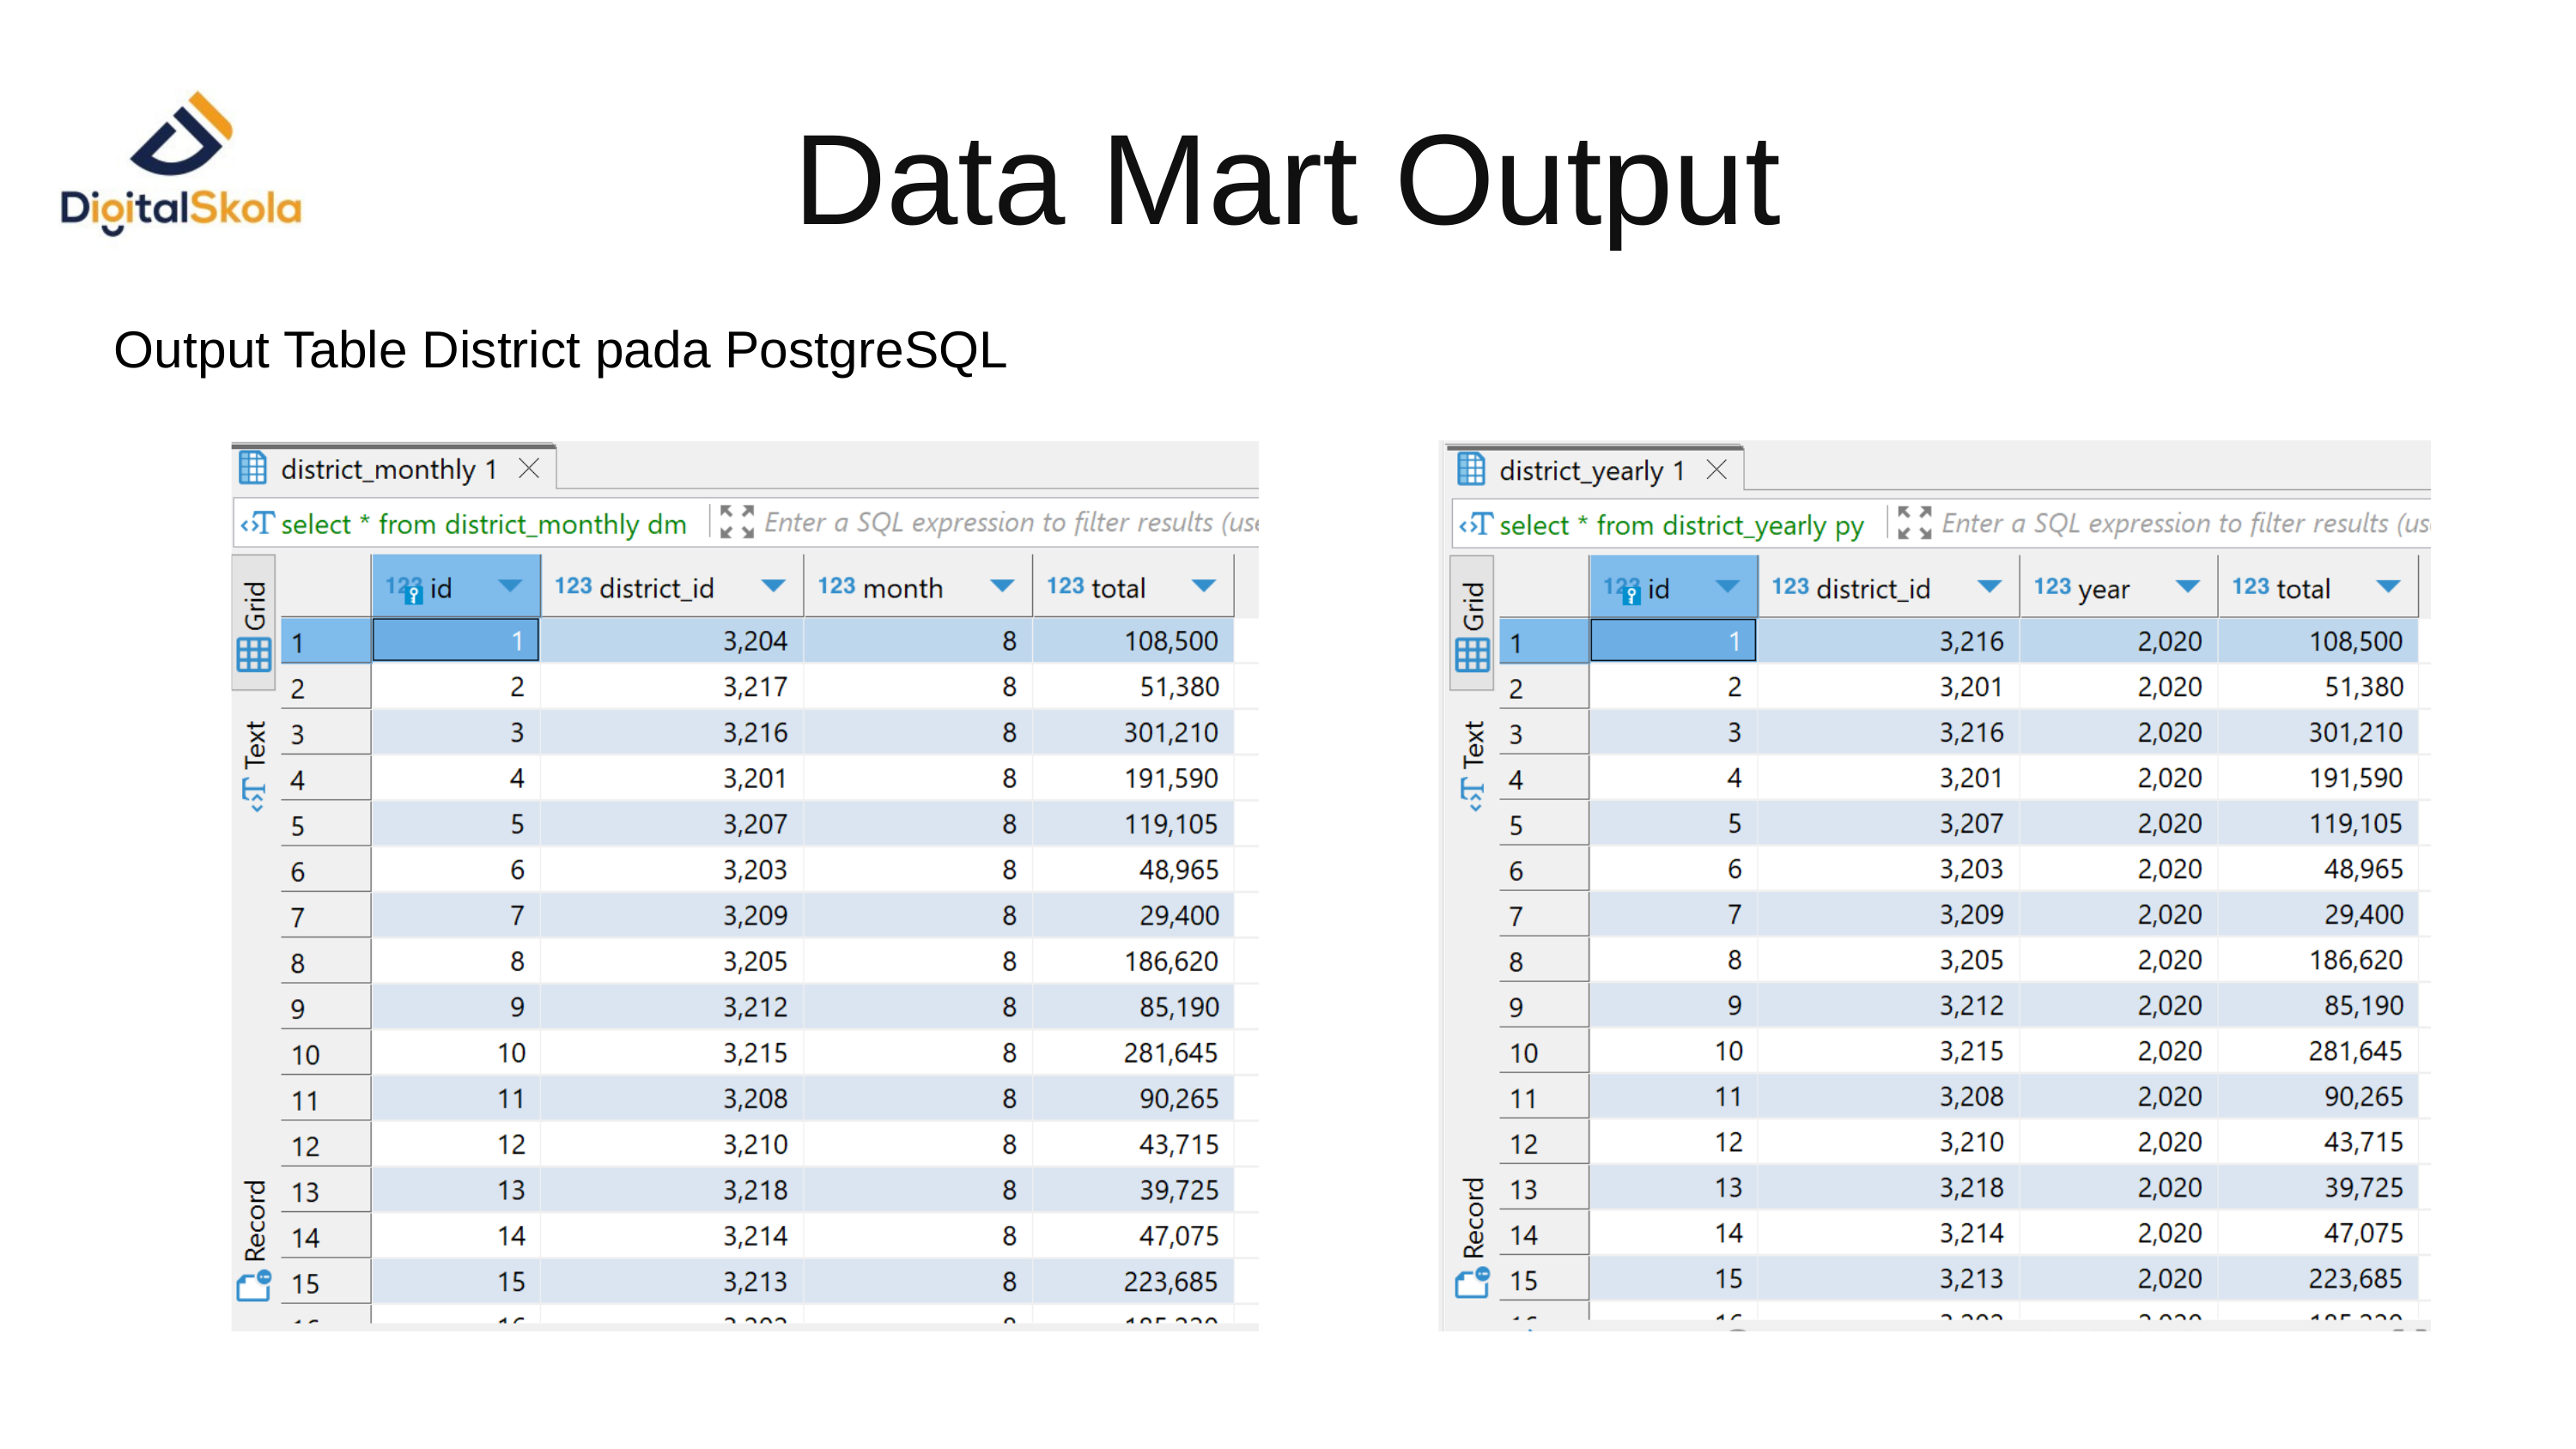

Data Mart Output
Output Table District pada PostgreSQL